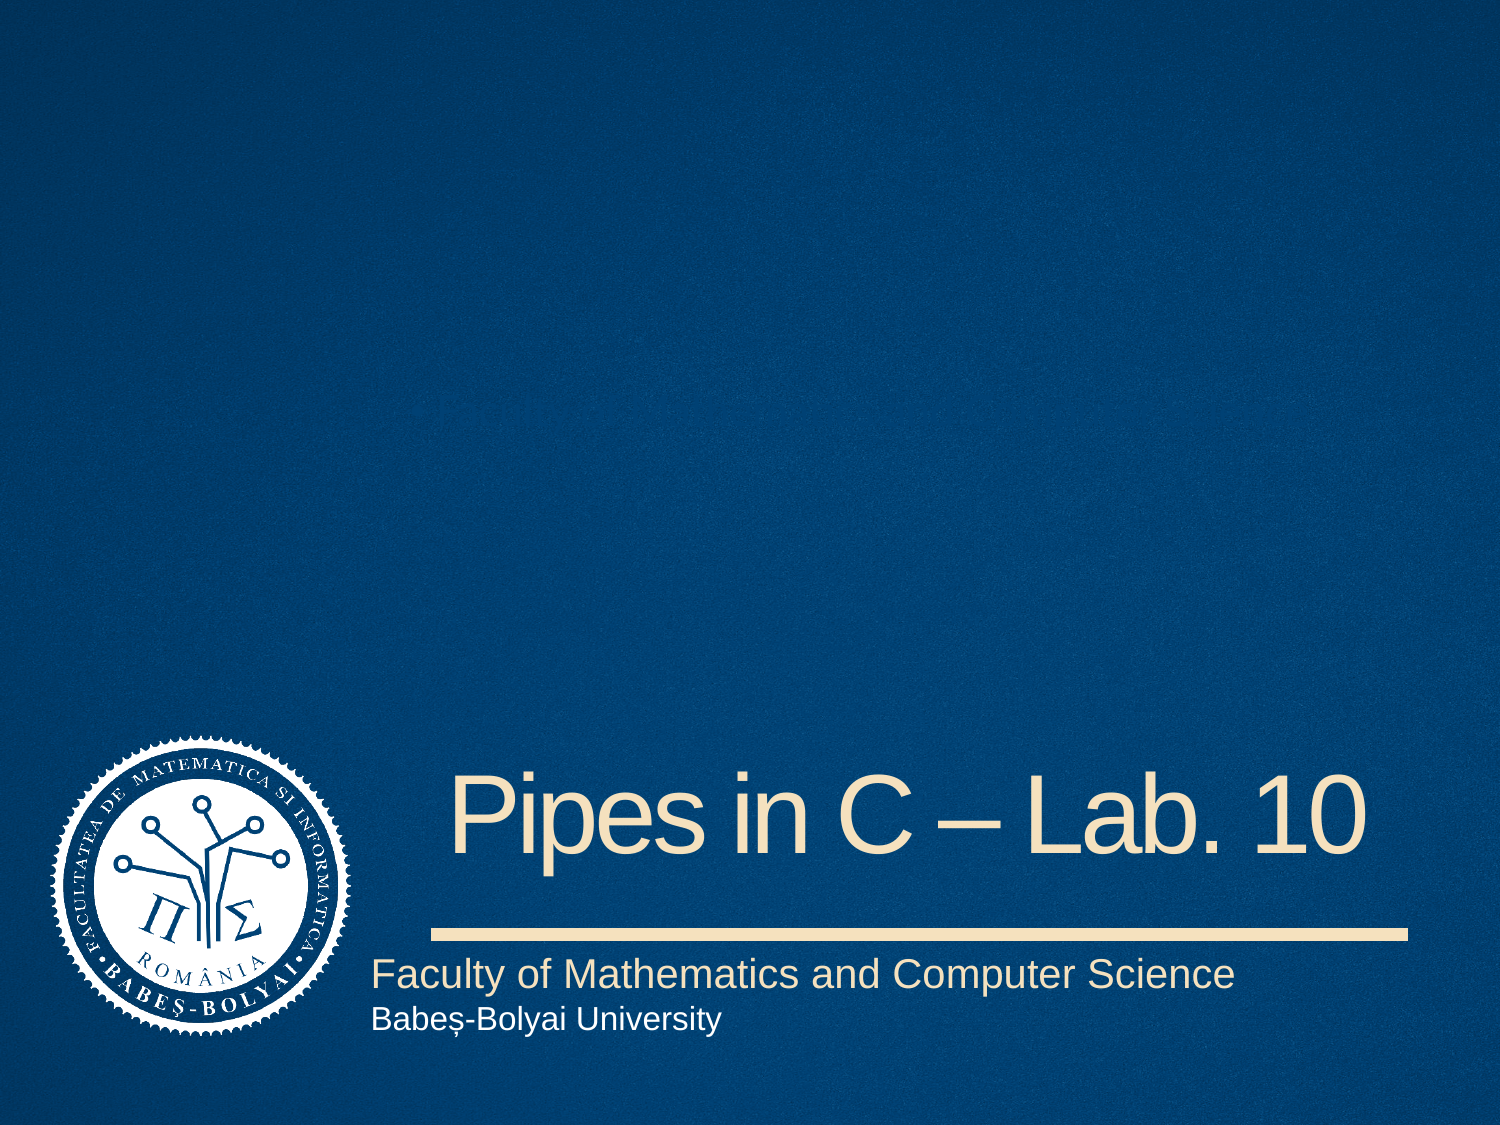

Faculty of Mathematics and Computer Science
# Pipes in C – Lab. 10